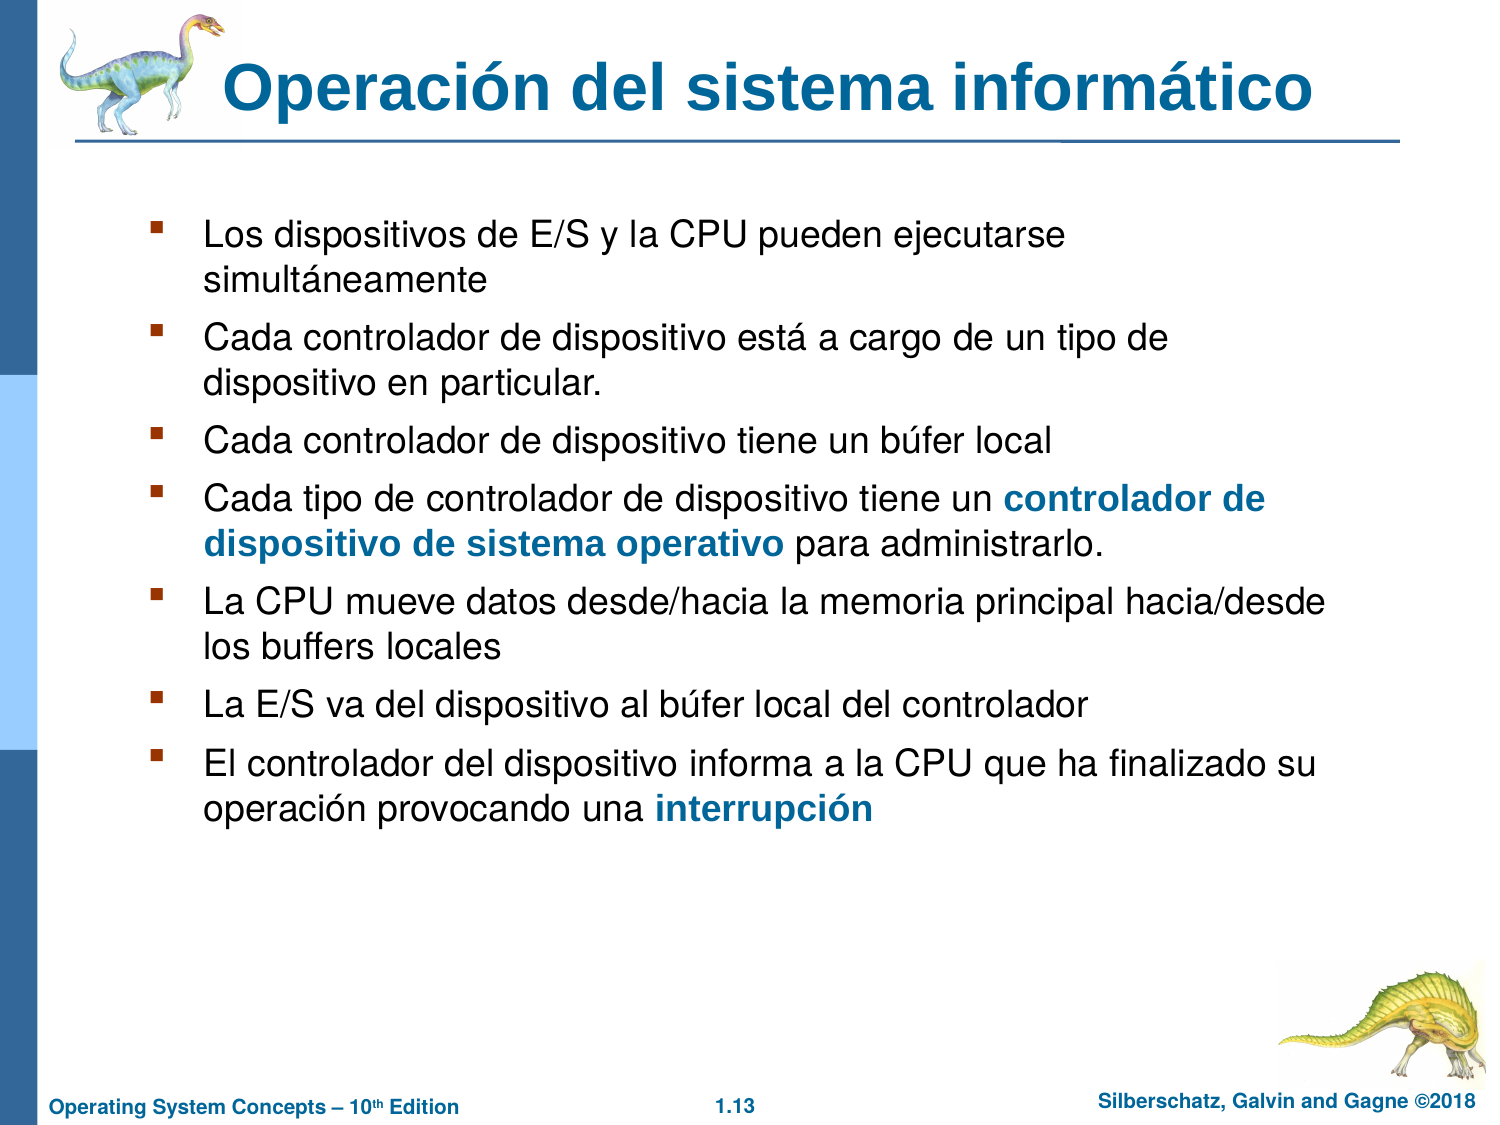

Operación del sistema informático
Los dispositivos de E/S y la CPU pueden ejecutarse simultáneamente
Cada controlador de dispositivo está a cargo de un tipo de dispositivo en particular.
Cada controlador de dispositivo tiene un búfer local
Cada tipo de controlador de dispositivo tiene un controlador de dispositivo de sistema operativo para administrarlo.
La CPU mueve datos desde/hacia la memoria principal hacia/desde los buffers locales
La E/S va del dispositivo al búfer local del controlador
El controlador del dispositivo informa a la CPU que ha finalizado su operación provocando una interrupción